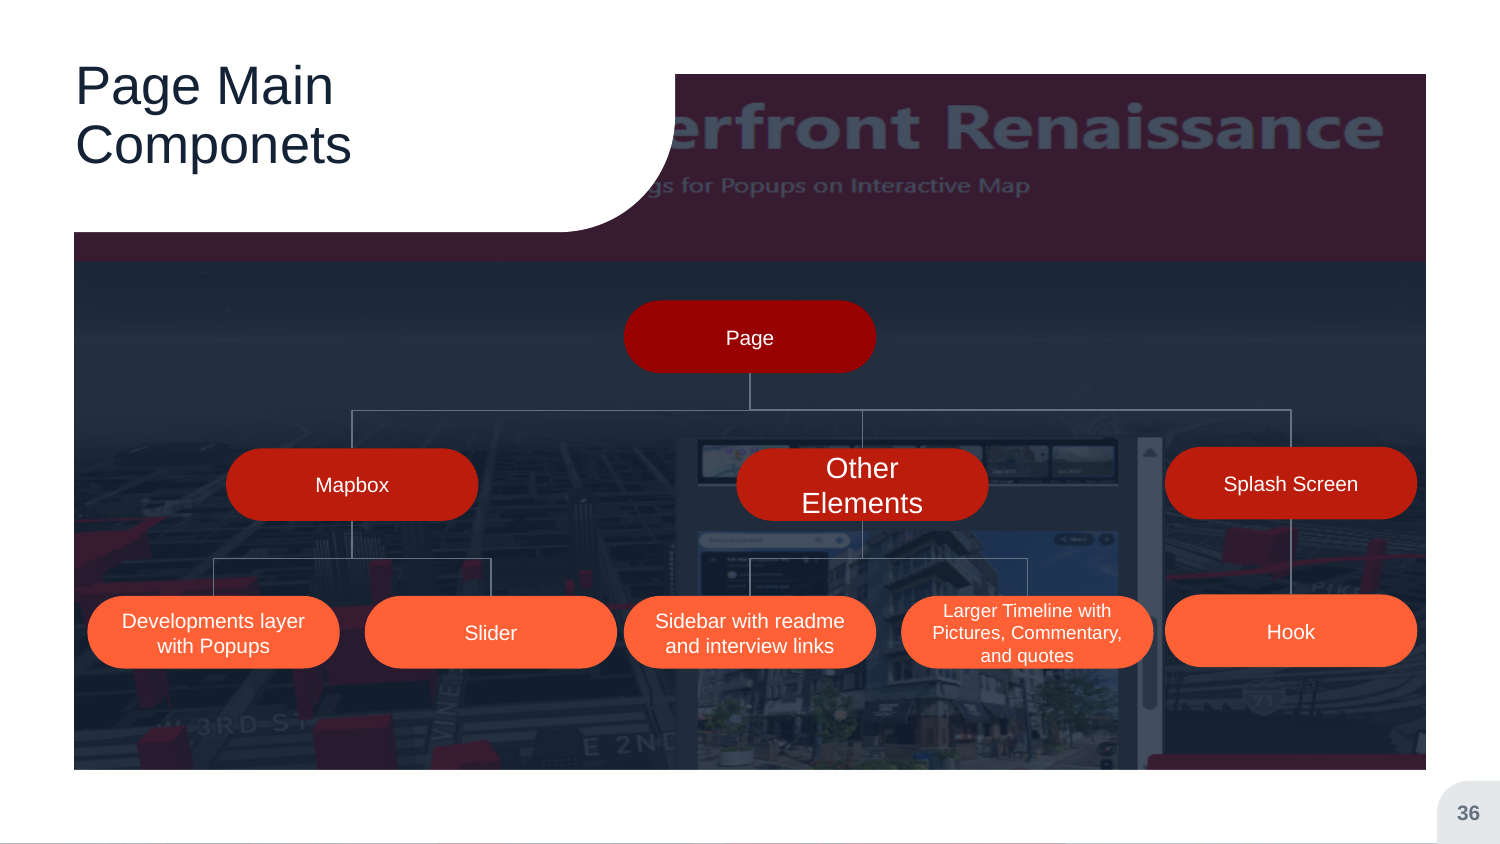

# Page Main Componets
Page
Splash Screen
Mapbox
Other Elements
Hook
Developments layer with Popups
Slider
Sidebar with readme and interview links
Larger Timeline with Pictures, Commentary, and quotes
36